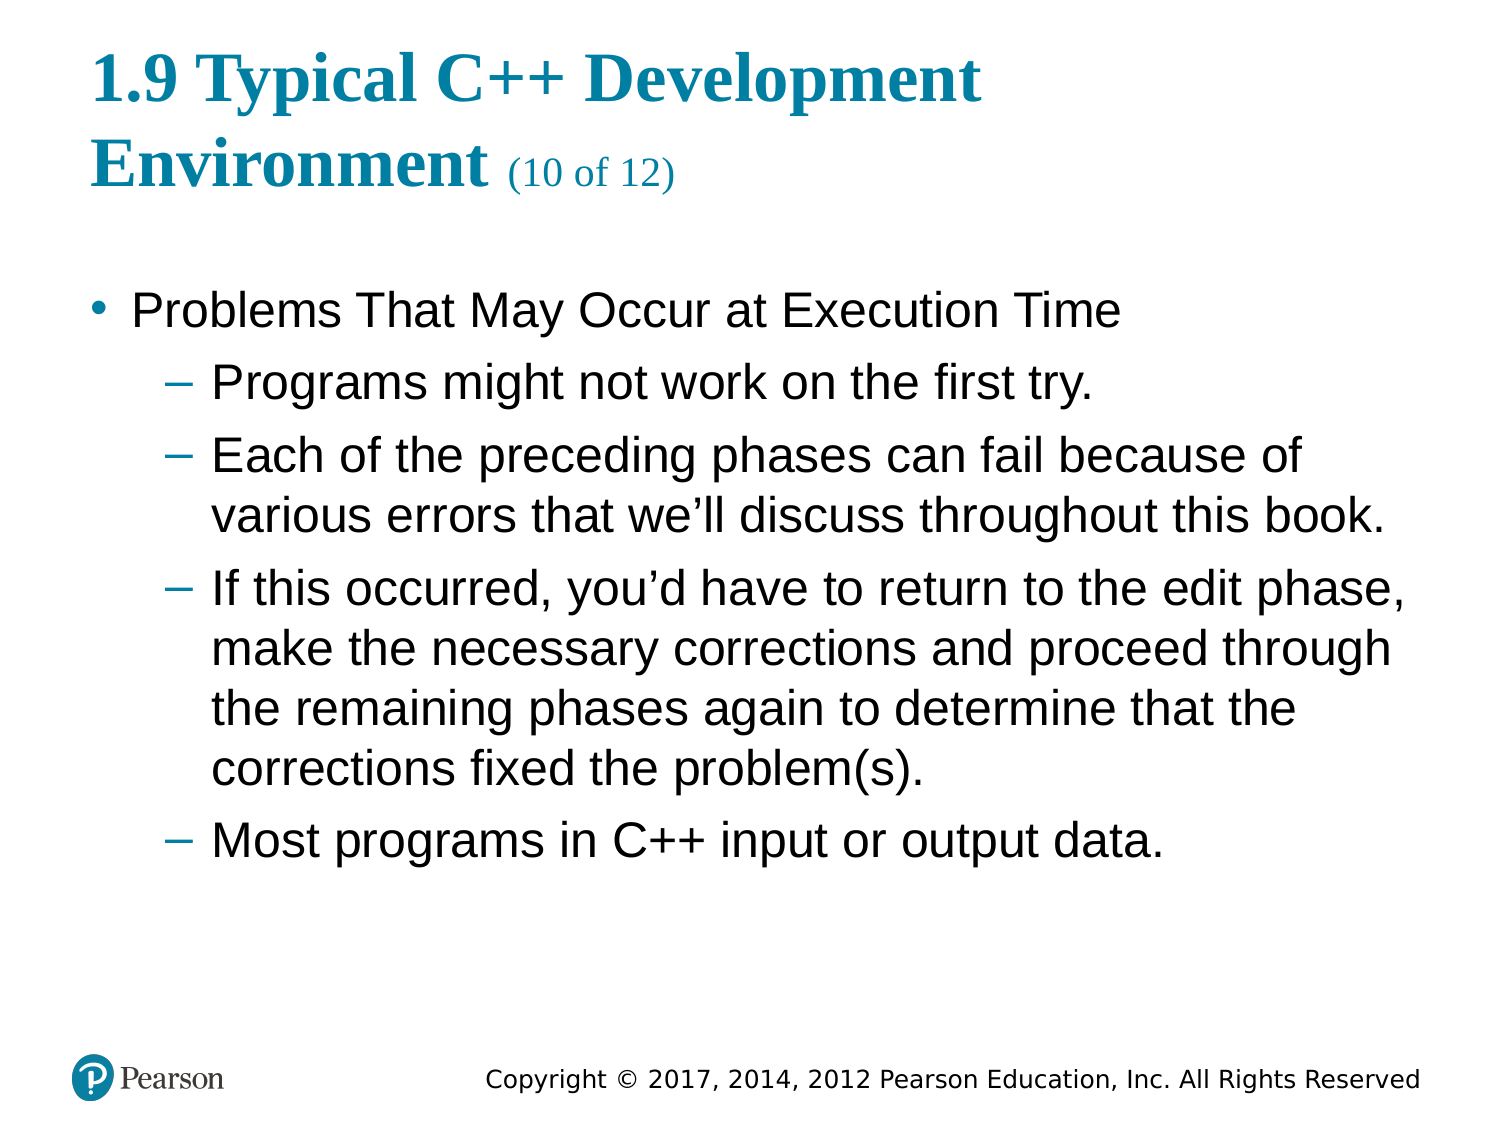

# 1.9 Typical C++ Development Environment (10 of 12)
Problems That May Occur at Execution Time
Programs might not work on the first try.
Each of the preceding phases can fail because of various errors that we’ll discuss throughout this book.
If this occurred, you’d have to return to the edit phase, make the necessary corrections and proceed through the remaining phases again to determine that the corrections fixed the problem(s).
Most programs in C++ input or output data.